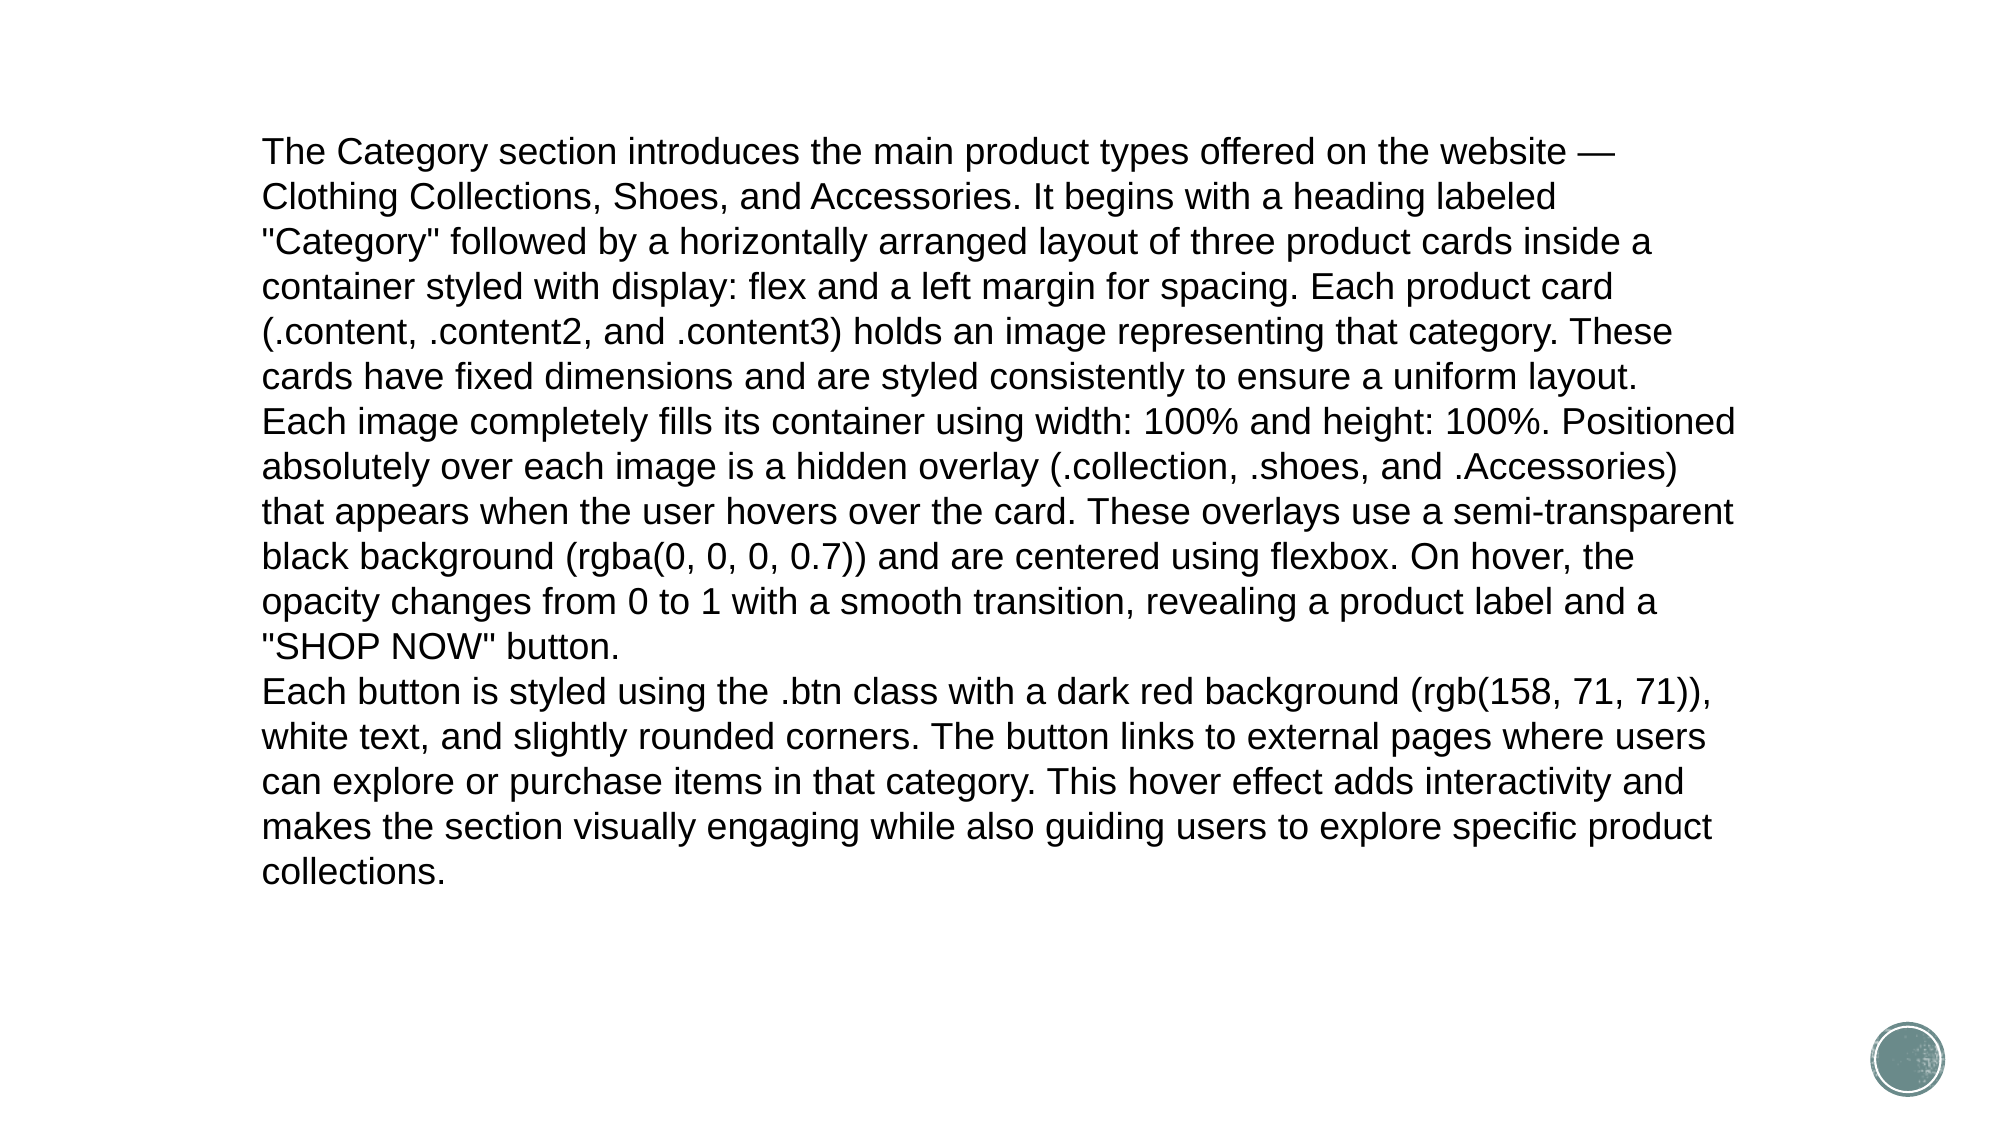

The Category section introduces the main product types offered on the website — Clothing Collections, Shoes, and Accessories. It begins with a heading labeled "Category" followed by a horizontally arranged layout of three product cards inside a container styled with display: flex and a left margin for spacing. Each product card (.content, .content2, and .content3) holds an image representing that category. These cards have fixed dimensions and are styled consistently to ensure a uniform layout.
Each image completely fills its container using width: 100% and height: 100%. Positioned absolutely over each image is a hidden overlay (.collection, .shoes, and .Accessories) that appears when the user hovers over the card. These overlays use a semi-transparent black background (rgba(0, 0, 0, 0.7)) and are centered using flexbox. On hover, the opacity changes from 0 to 1 with a smooth transition, revealing a product label and a "SHOP NOW" button.
Each button is styled using the .btn class with a dark red background (rgb(158, 71, 71)), white text, and slightly rounded corners. The button links to external pages where users can explore or purchase items in that category. This hover effect adds interactivity and makes the section visually engaging while also guiding users to explore specific product collections.